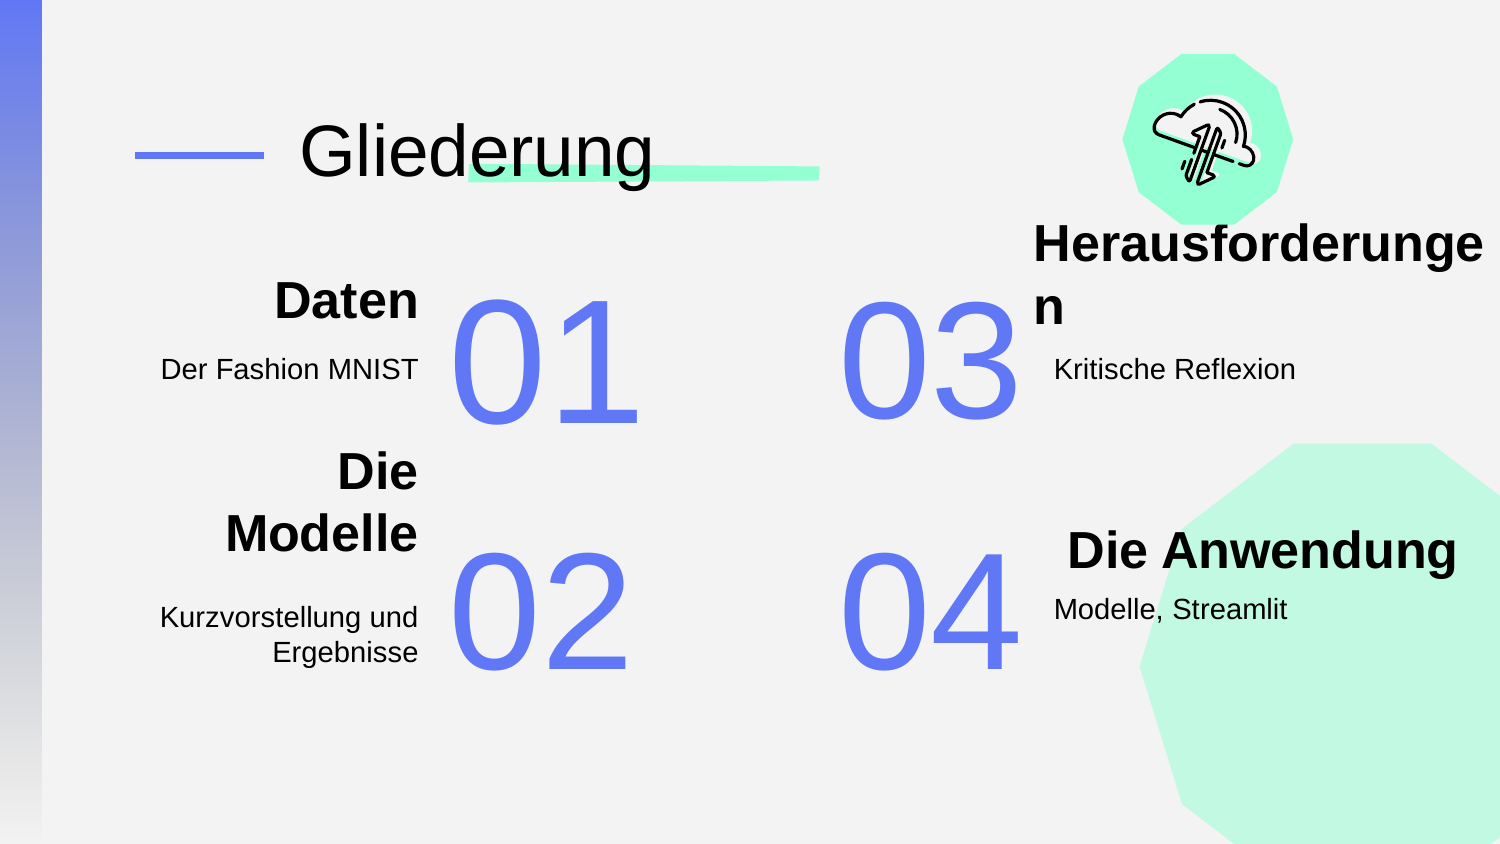

Gliederung

Herausforderungen
Daten
# 01
03
Der Fashion MNIST
Kritische Reflexion
Die Modelle
02
04
Die Anwendung
Modelle, Streamlit
Kurzvorstellung und Ergebnisse